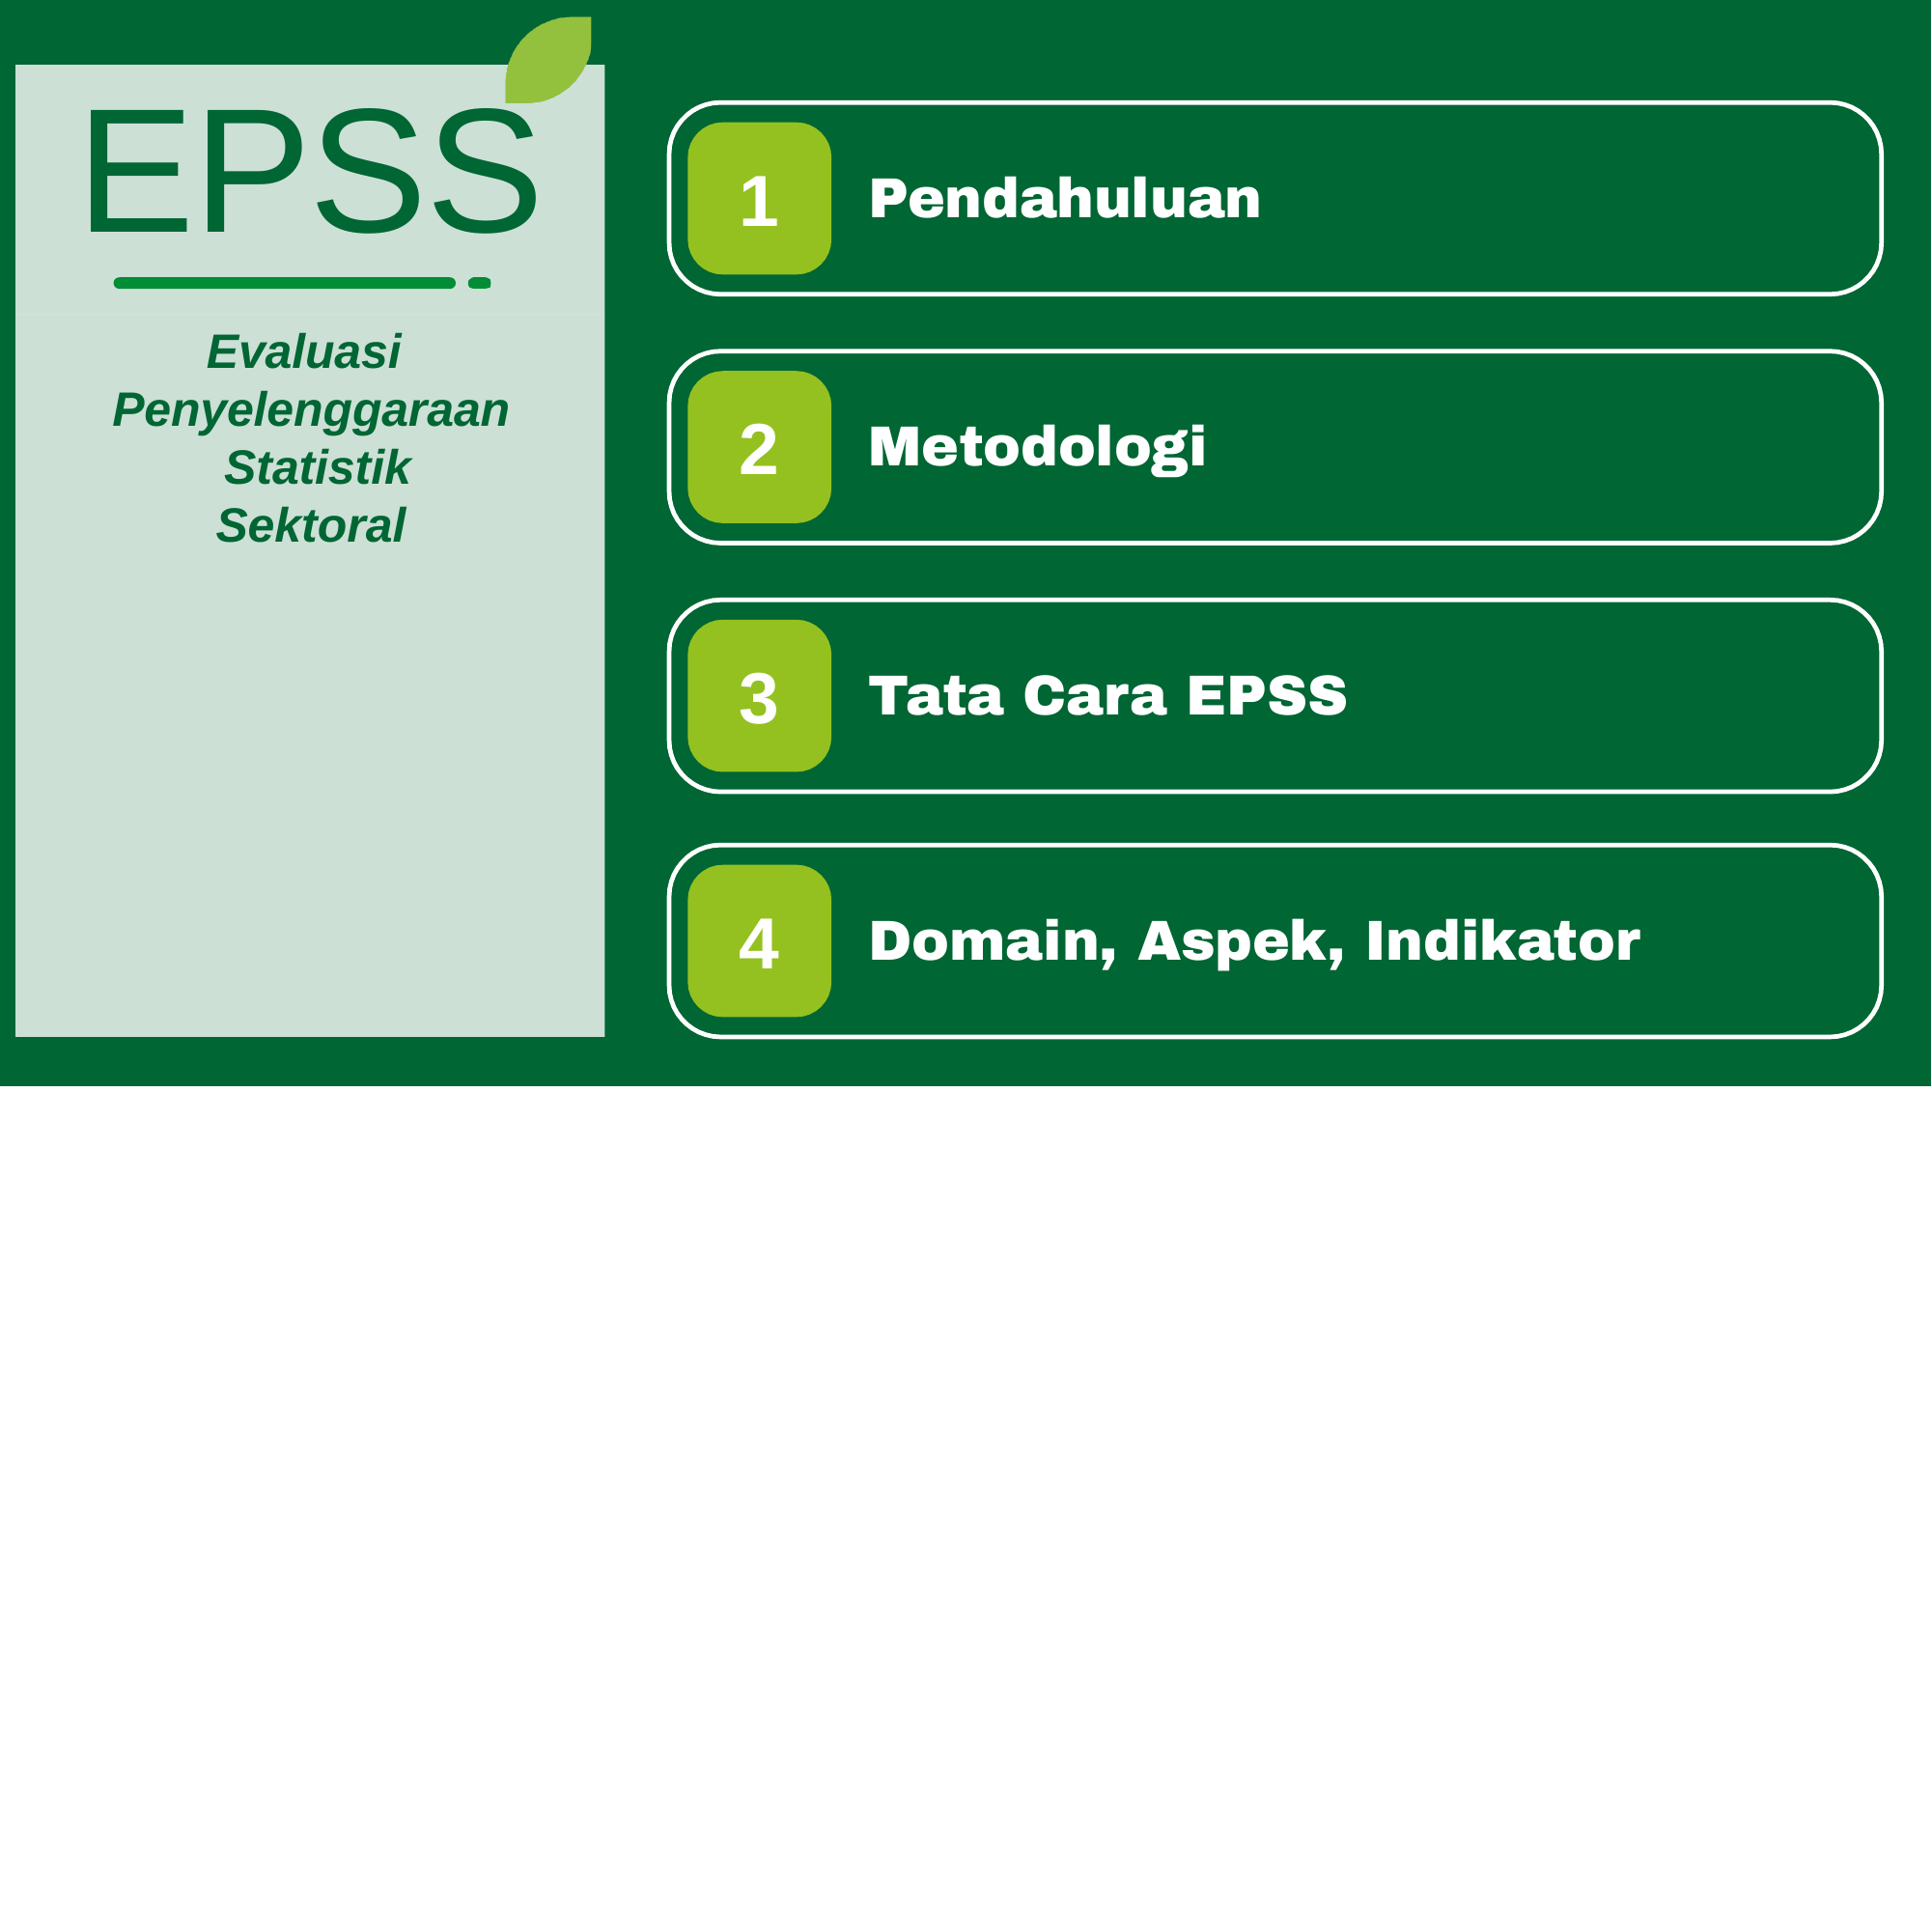

# EPSS

1
Pendahuluan

Evaluasi  Penyelenggaraan  Statistik Sektoral

2
Metodologi

3
Tata Cara EPSS

4
Domain, Aspek, Indikator